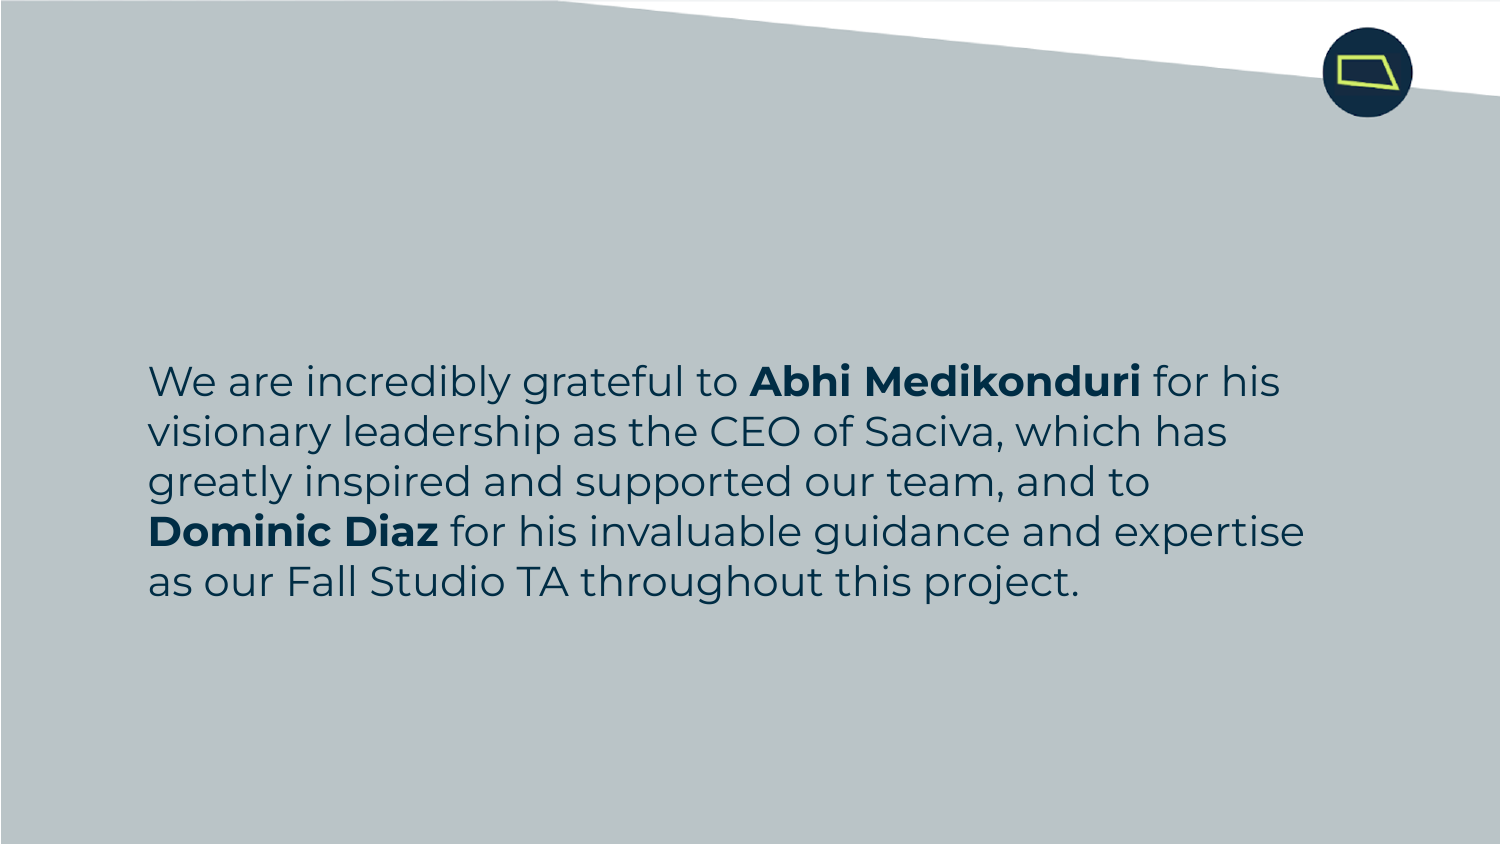

We are incredibly grateful to Abhi Medikonduri for his visionary leadership as the CEO of Saciva, which has greatly inspired and supported our team, and to Dominic Diaz for his invaluable guidance and expertise as our Fall Studio TA throughout this project.